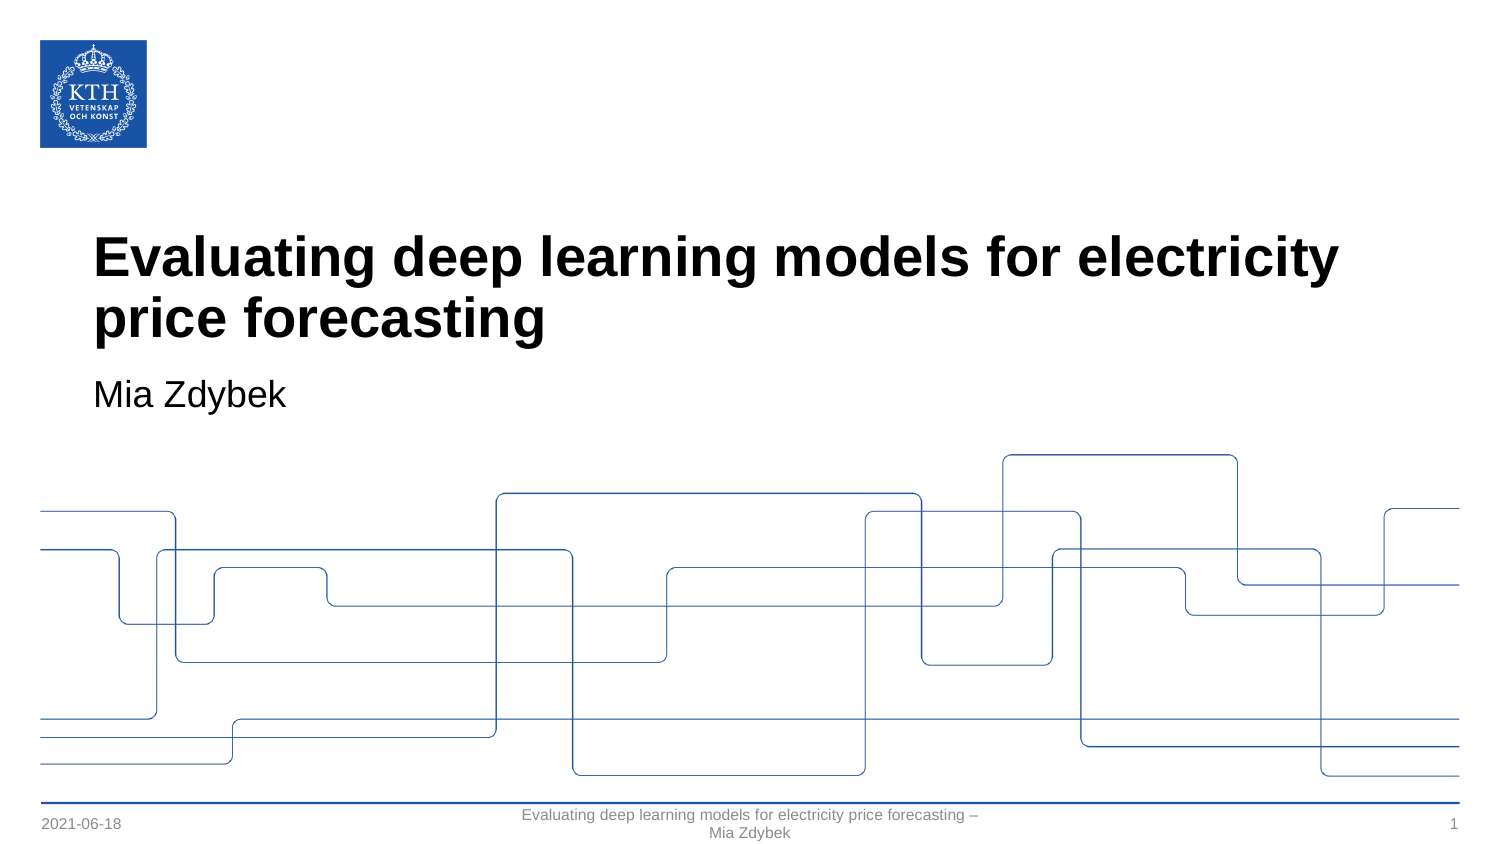

# Evaluating deep learning models for electricity price forecasting
Mia Zdybek
2021-06-18
Evaluating deep learning models for electricity price forecasting – Mia Zdybek
1